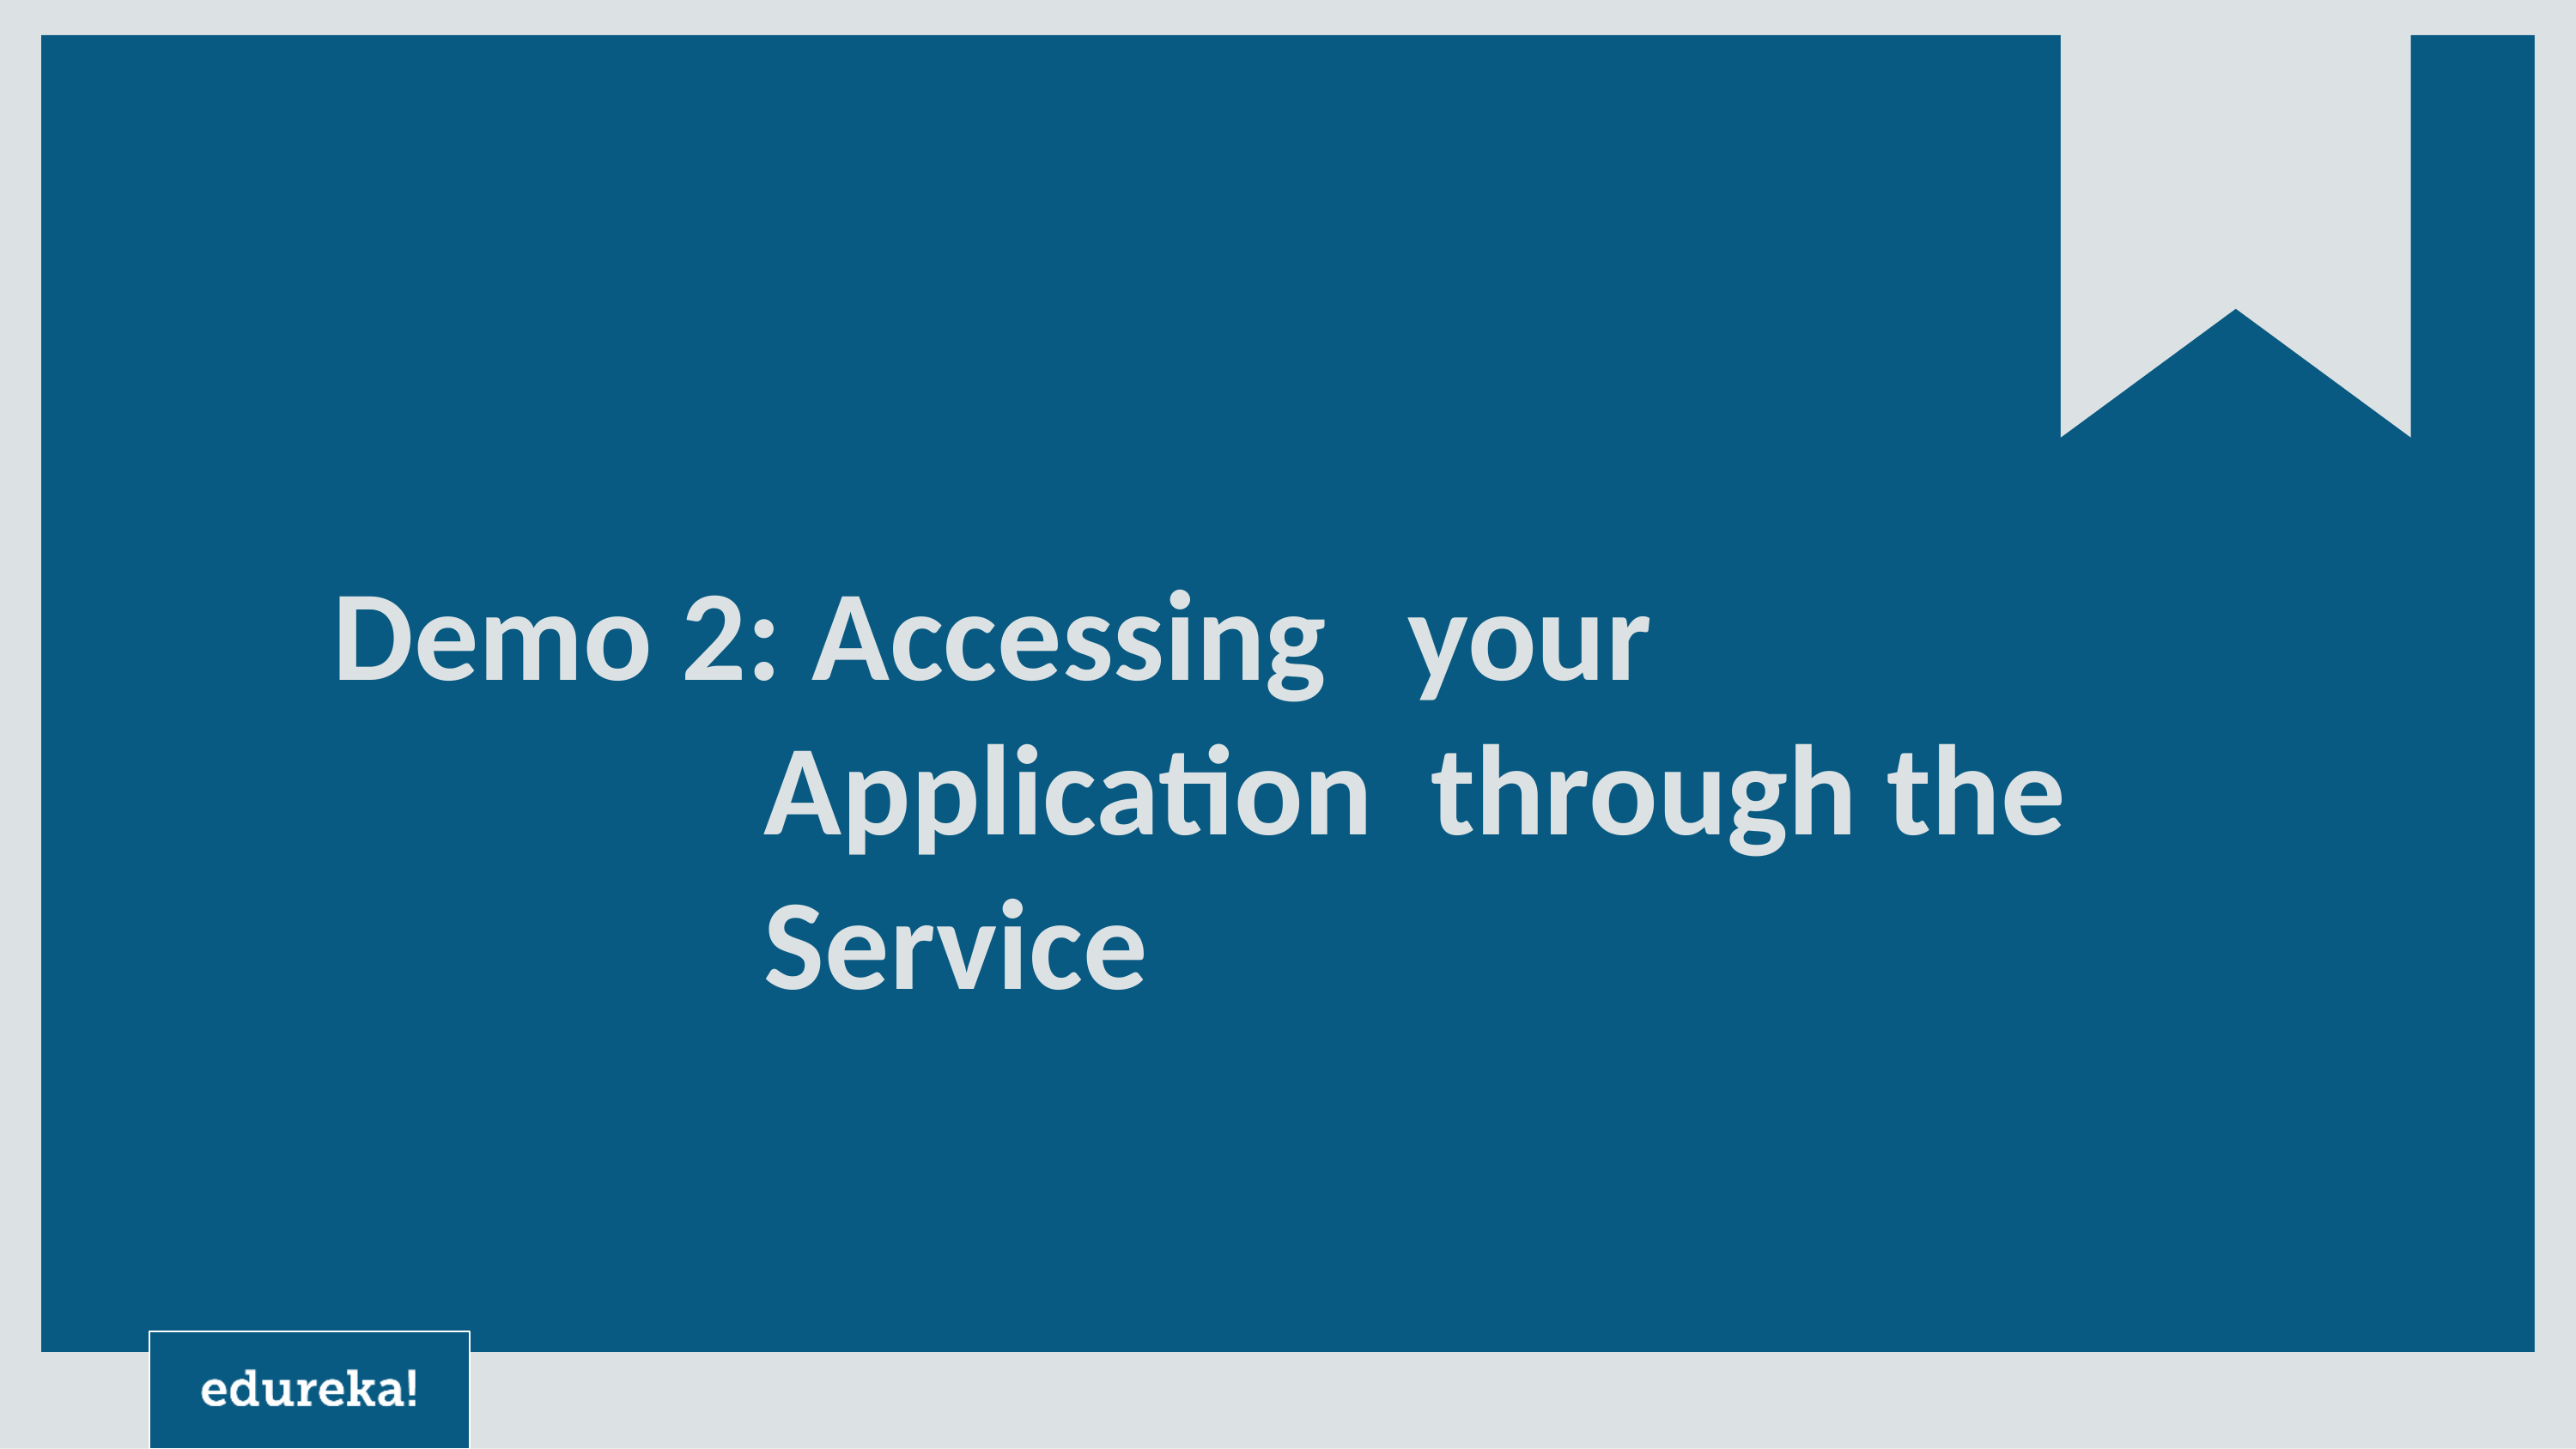

# Demo 2: Accessing	your Application  through the Service